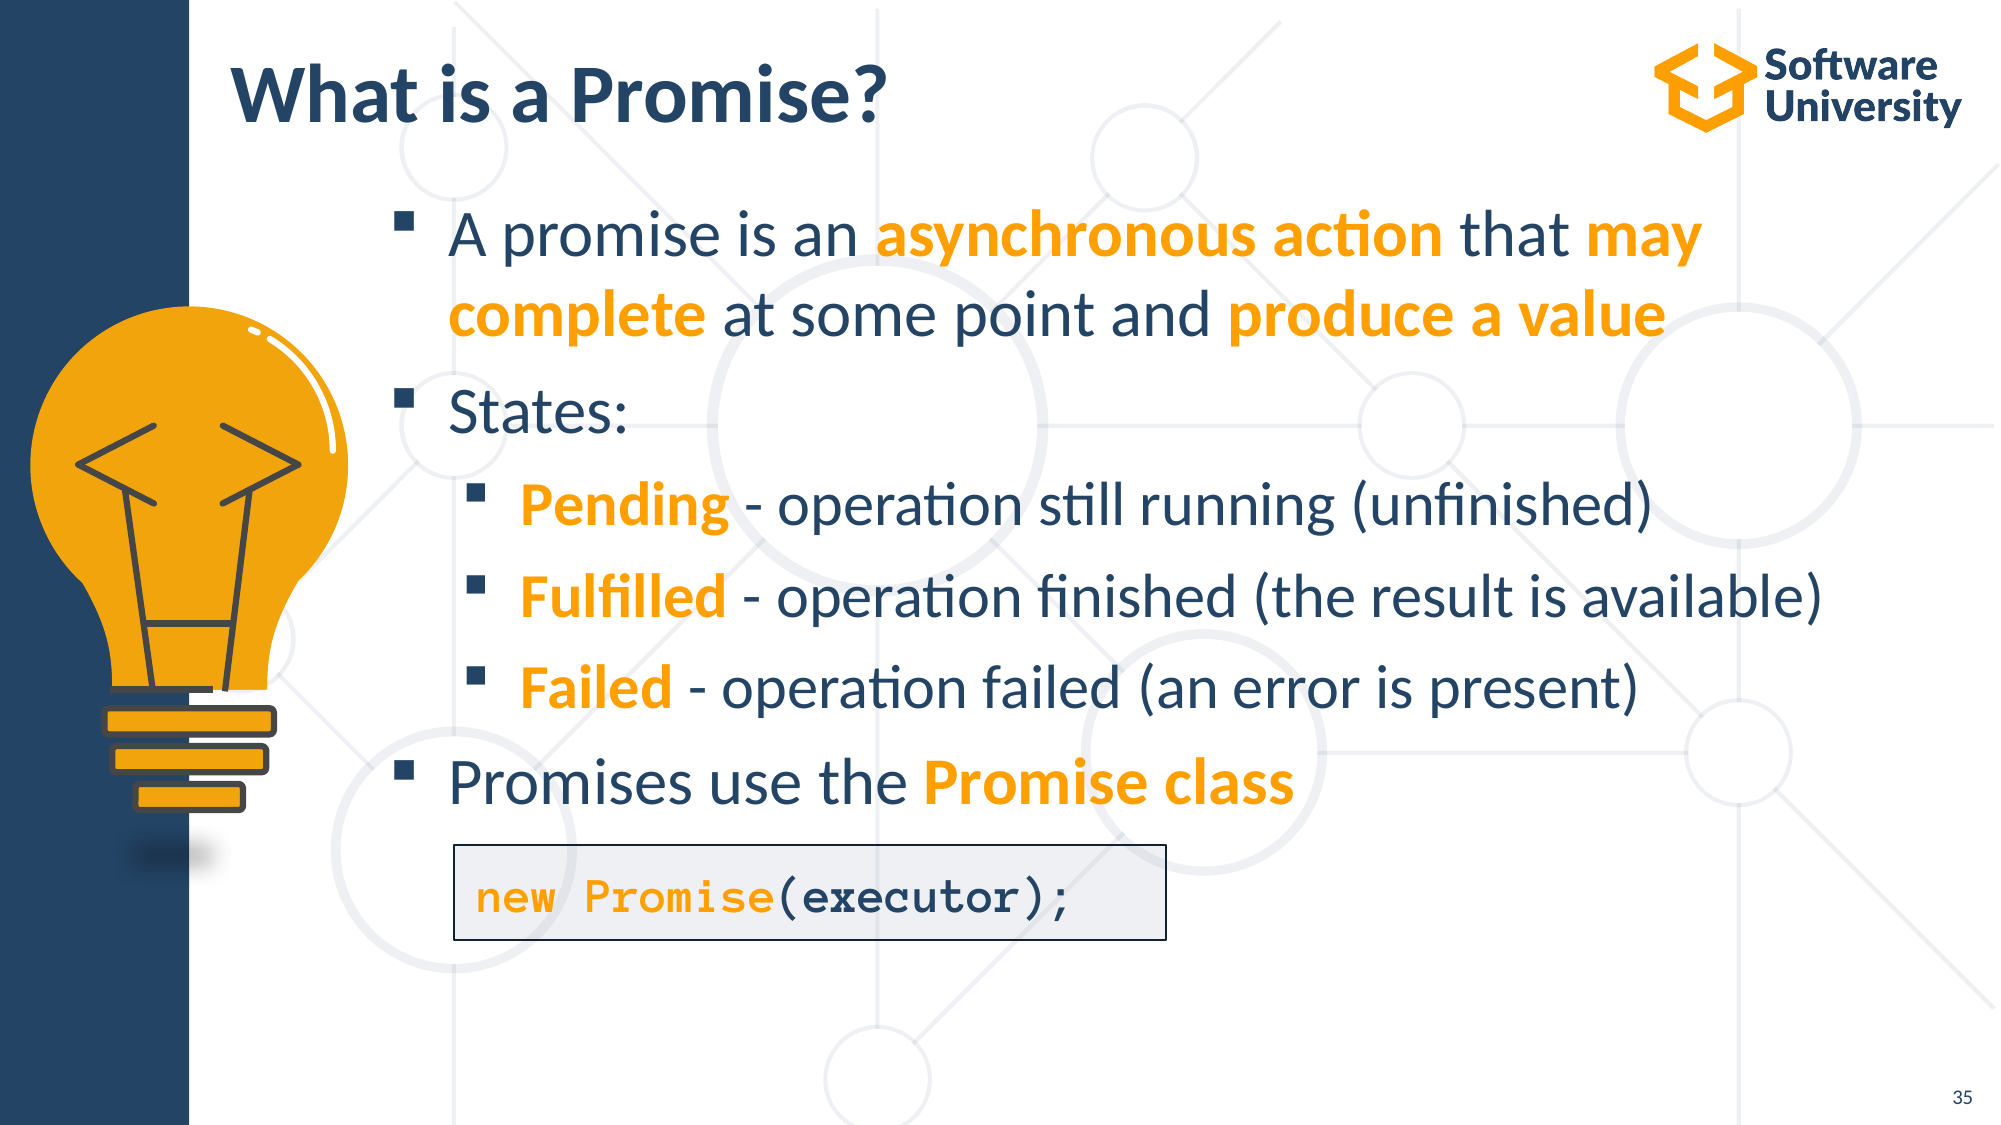

# What is a Promise?
A promise is an asynchronous action that may complete at some point and produce a value
States:
Pending - operation still running (unfinished)
Fulfilled - operation finished (the result is available)
Failed - operation failed (an error is present)
Promises use the Promise class
new Promise(executor);
35